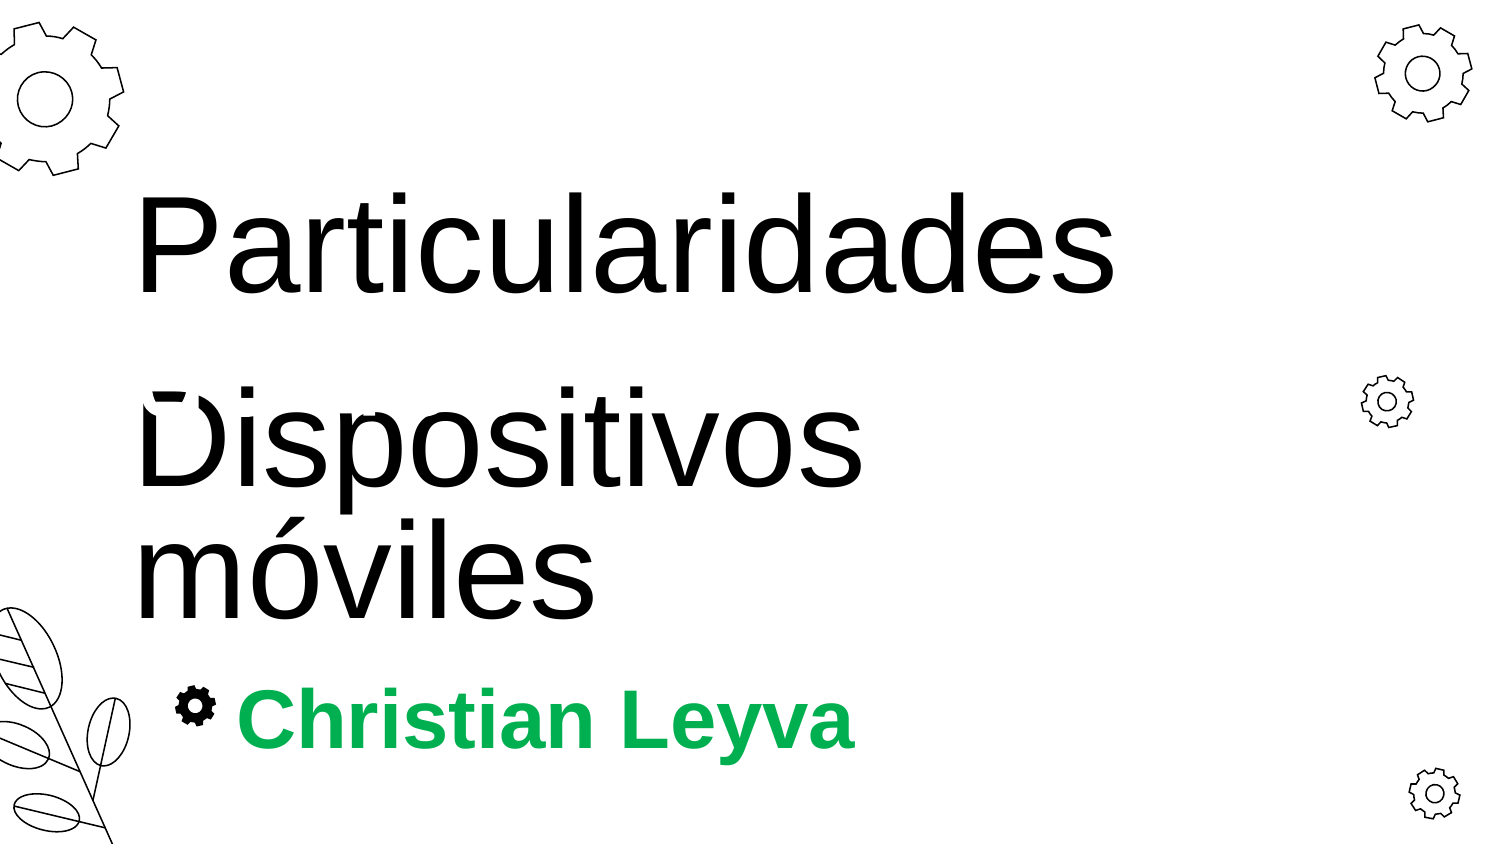

Particularidades
de  los

# Dispositivos móviles
Christian Leyva